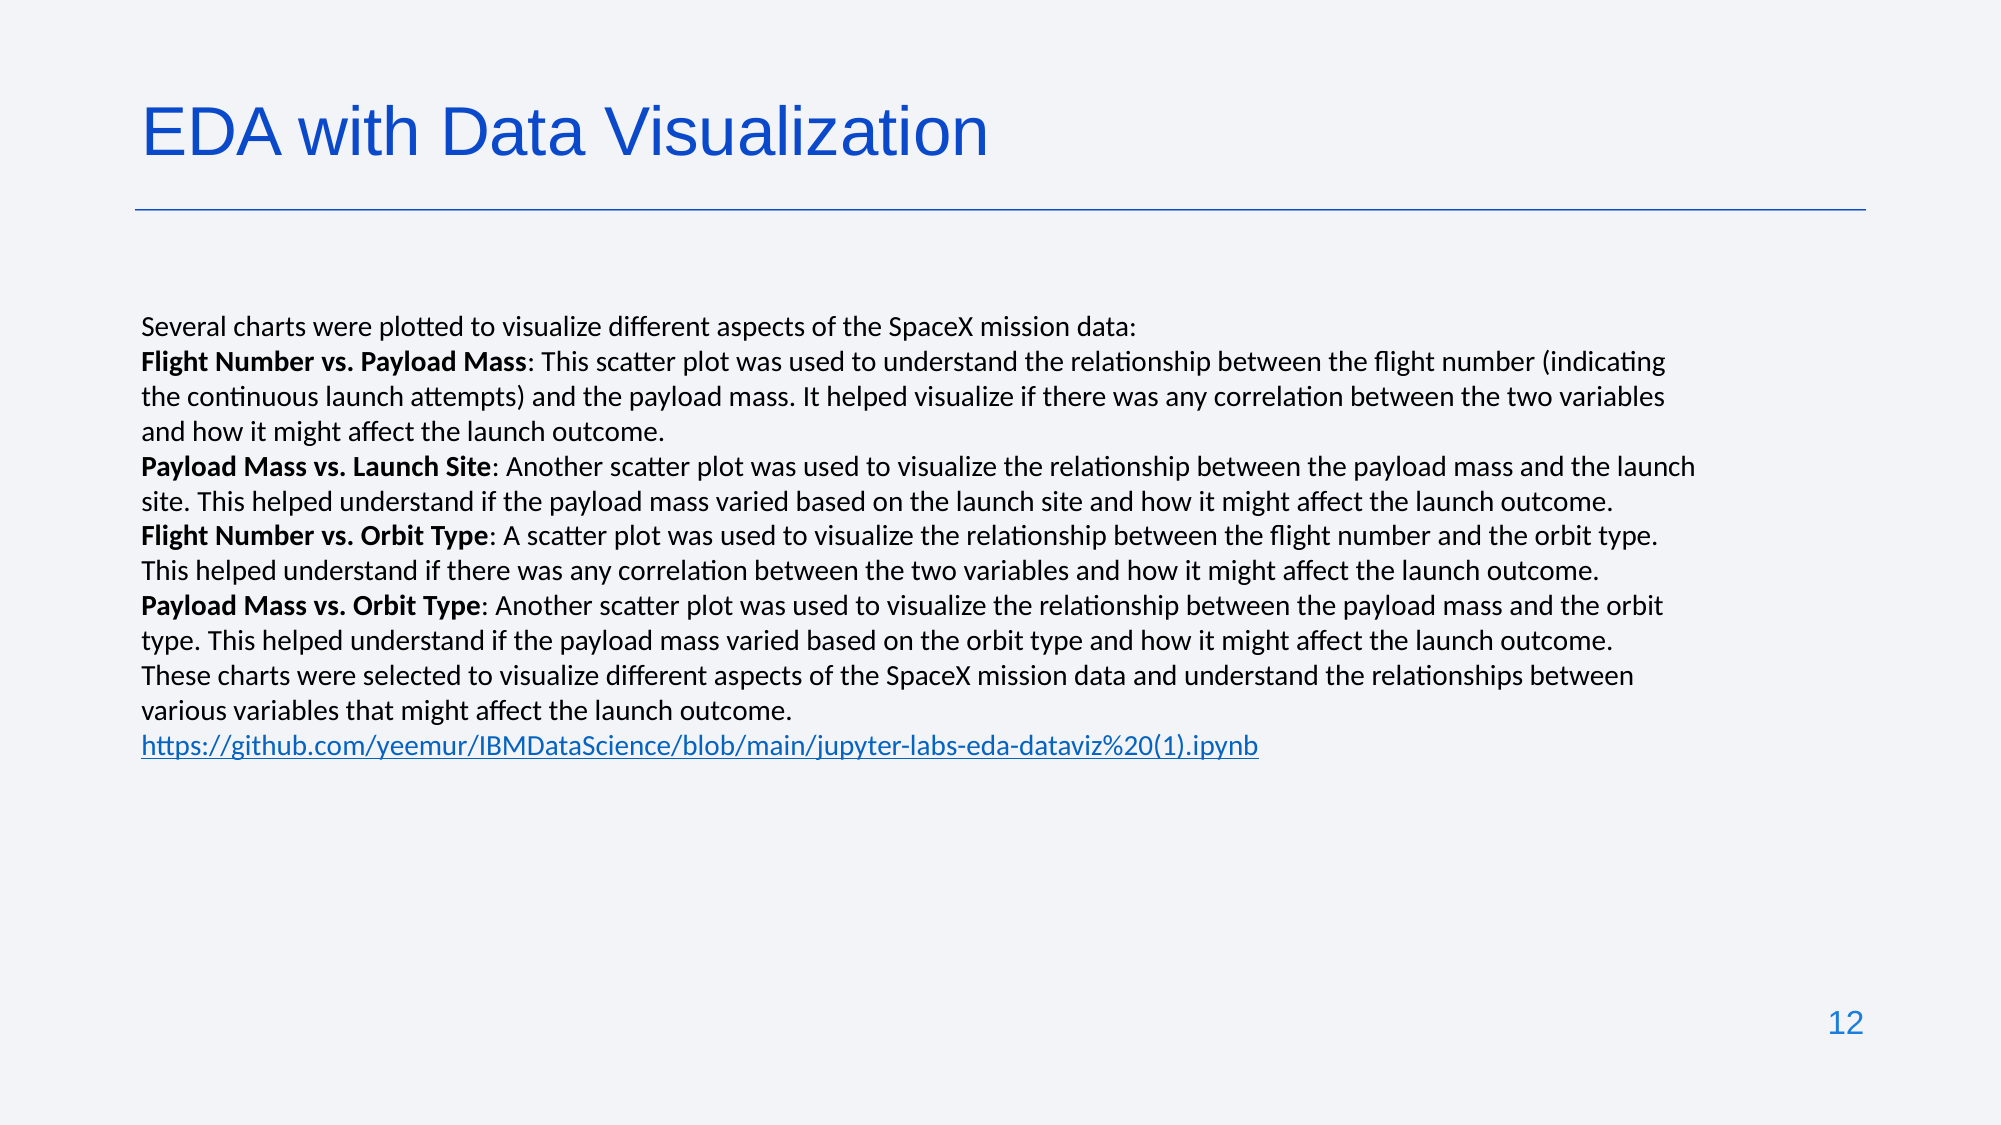

EDA with Data Visualization
Several charts were plotted to visualize different aspects of the SpaceX mission data:
Flight Number vs. Payload Mass: This scatter plot was used to understand the relationship between the flight number (indicating the continuous launch attempts) and the payload mass. It helped visualize if there was any correlation between the two variables and how it might affect the launch outcome.
Payload Mass vs. Launch Site: Another scatter plot was used to visualize the relationship between the payload mass and the launch site. This helped understand if the payload mass varied based on the launch site and how it might affect the launch outcome.
Flight Number vs. Orbit Type: A scatter plot was used to visualize the relationship between the flight number and the orbit type. This helped understand if there was any correlation between the two variables and how it might affect the launch outcome.
Payload Mass vs. Orbit Type: Another scatter plot was used to visualize the relationship between the payload mass and the orbit type. This helped understand if the payload mass varied based on the orbit type and how it might affect the launch outcome.
These charts were selected to visualize different aspects of the SpaceX mission data and understand the relationships between various variables that might affect the launch outcome.
https://github.com/yeemur/IBMDataScience/blob/main/jupyter-labs-eda-dataviz%20(1).ipynb
12